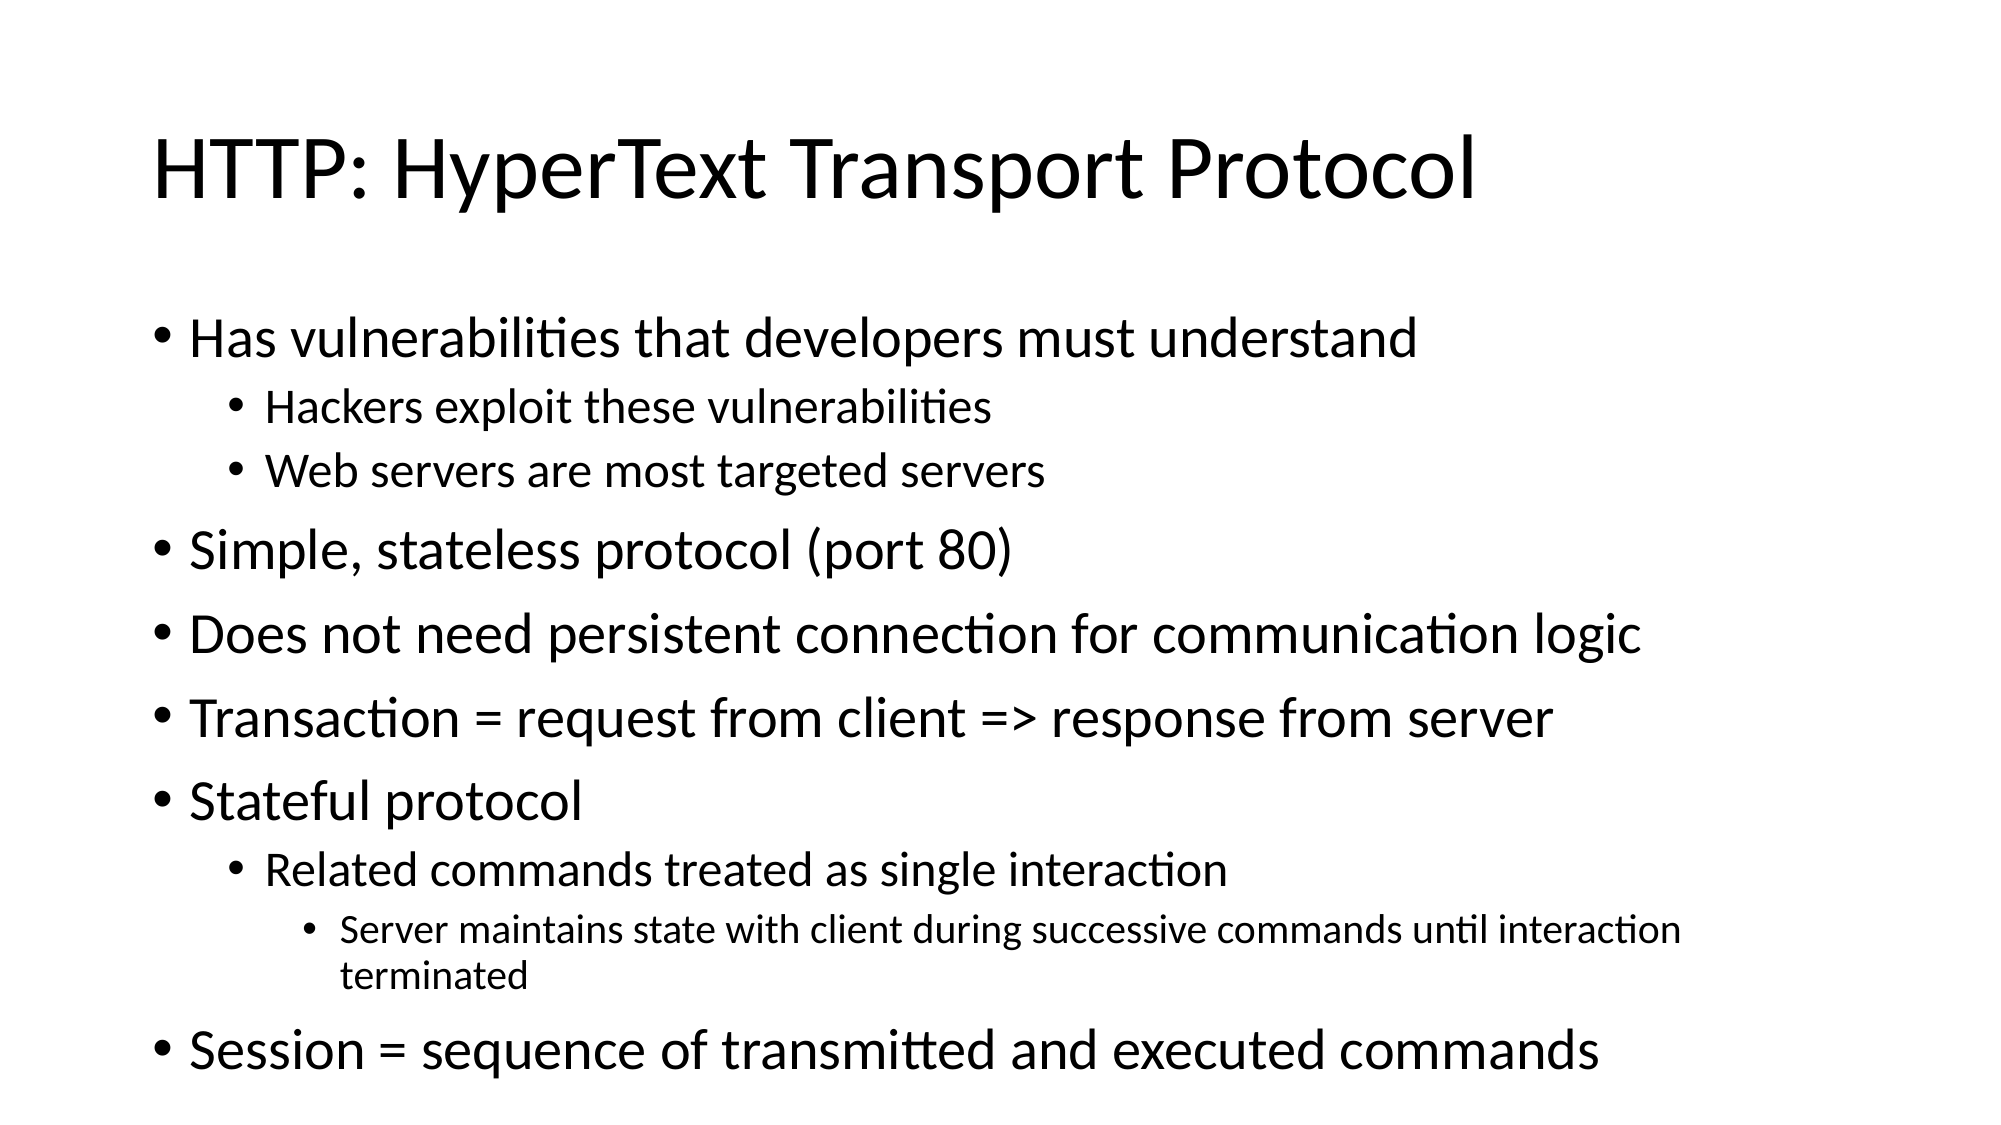

# HTTP: HyperText Transport Protocol
Has vulnerabilities that developers must understand
Hackers exploit these vulnerabilities
Web servers are most targeted servers
Simple, stateless protocol (port 80)
Does not need persistent connection for communication logic
Transaction = request from client => response from server
Stateful protocol
Related commands treated as single interaction
Server maintains state with client during successive commands until interaction terminated
Session = sequence of transmitted and executed commands